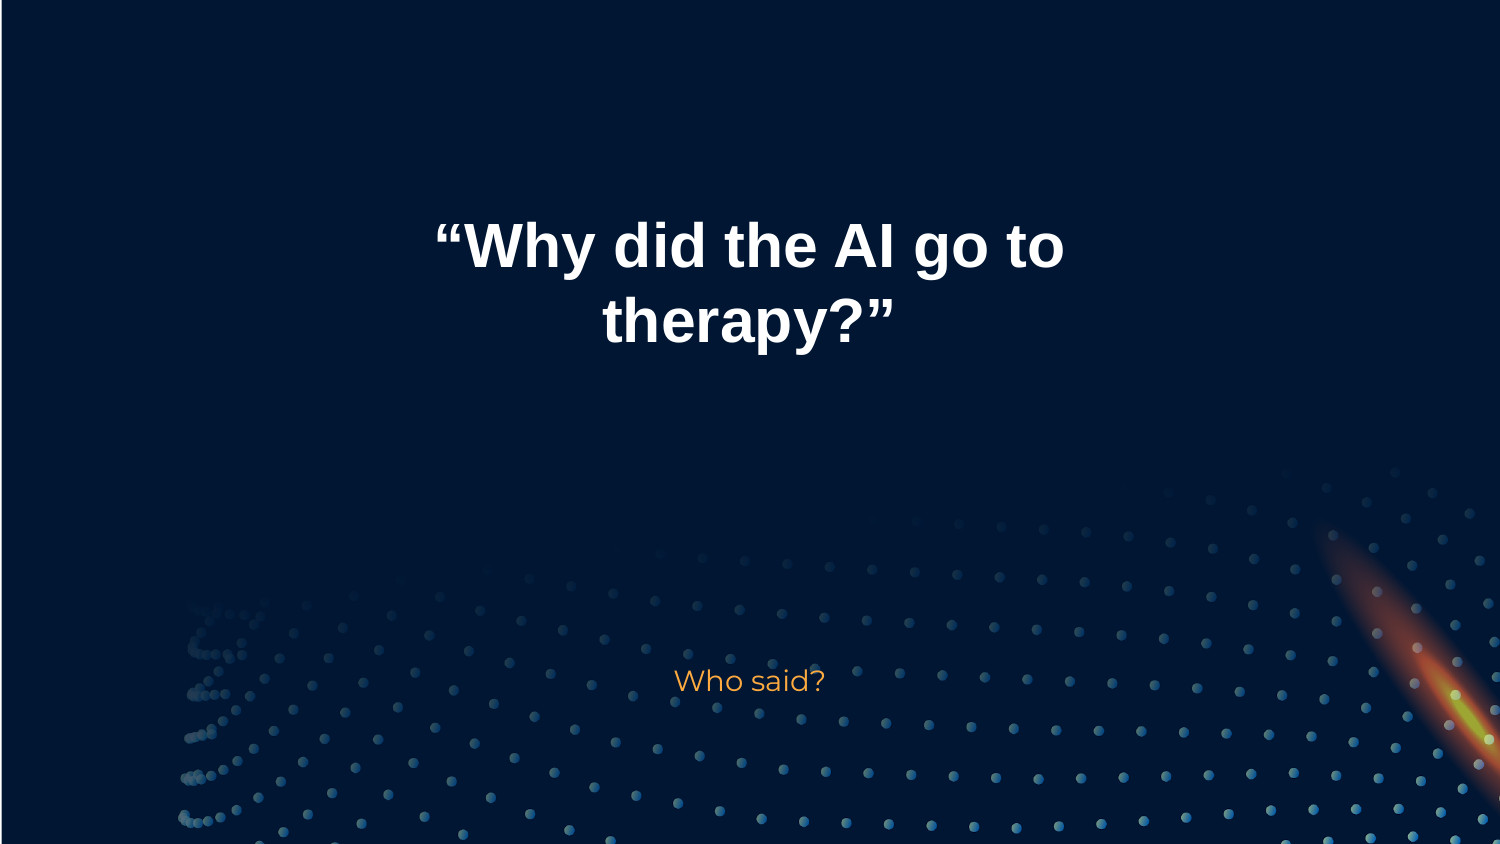

# “Why did the AI go to therapy?”
Who said?